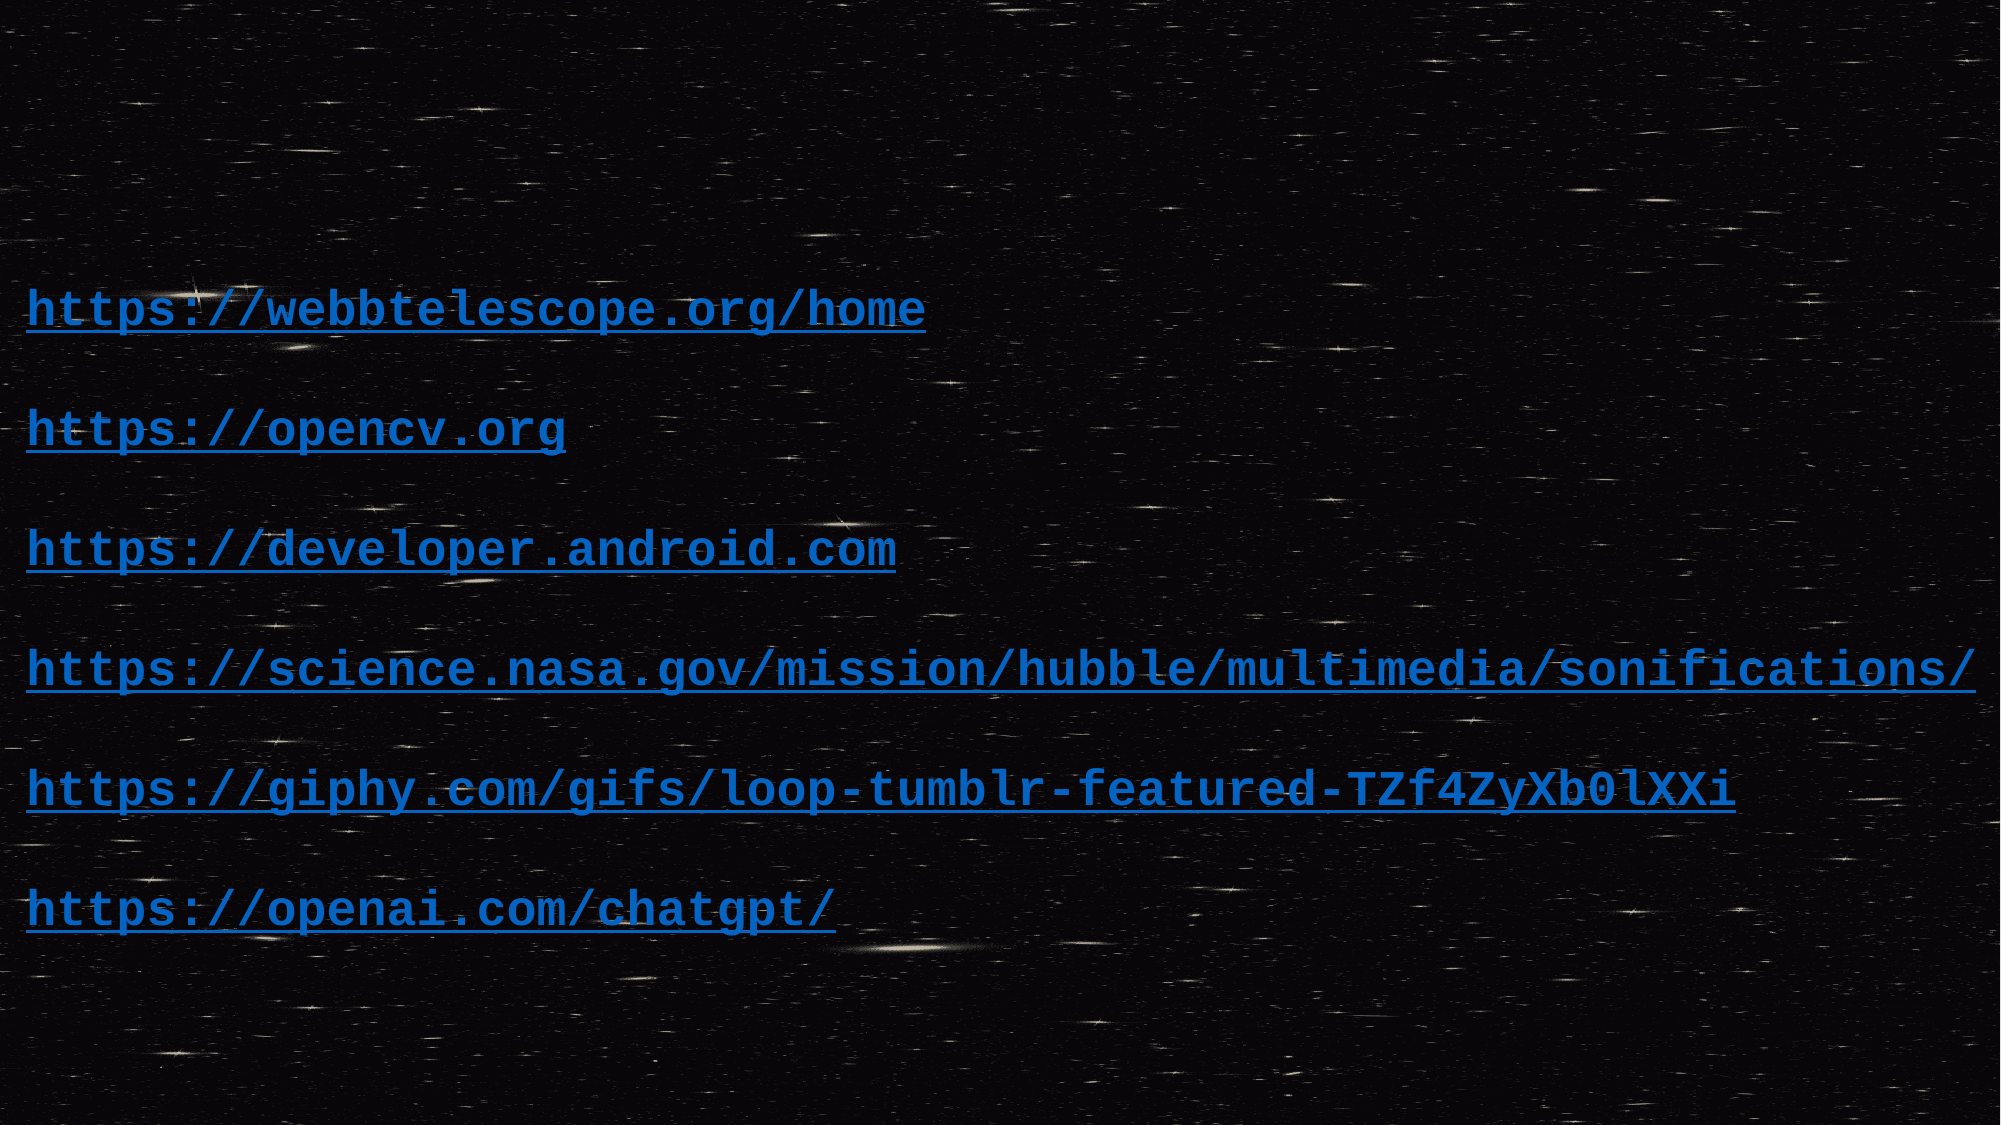

Resources
https://webbtelescope.org/home

https://opencv.org

https://developer.android.com

https://science.nasa.gov/mission/hubble/multimedia/sonifications/

https://giphy.com/gifs/loop-tumblr-featured-TZf4ZyXb0lXXi

https://openai.com/chatgpt/